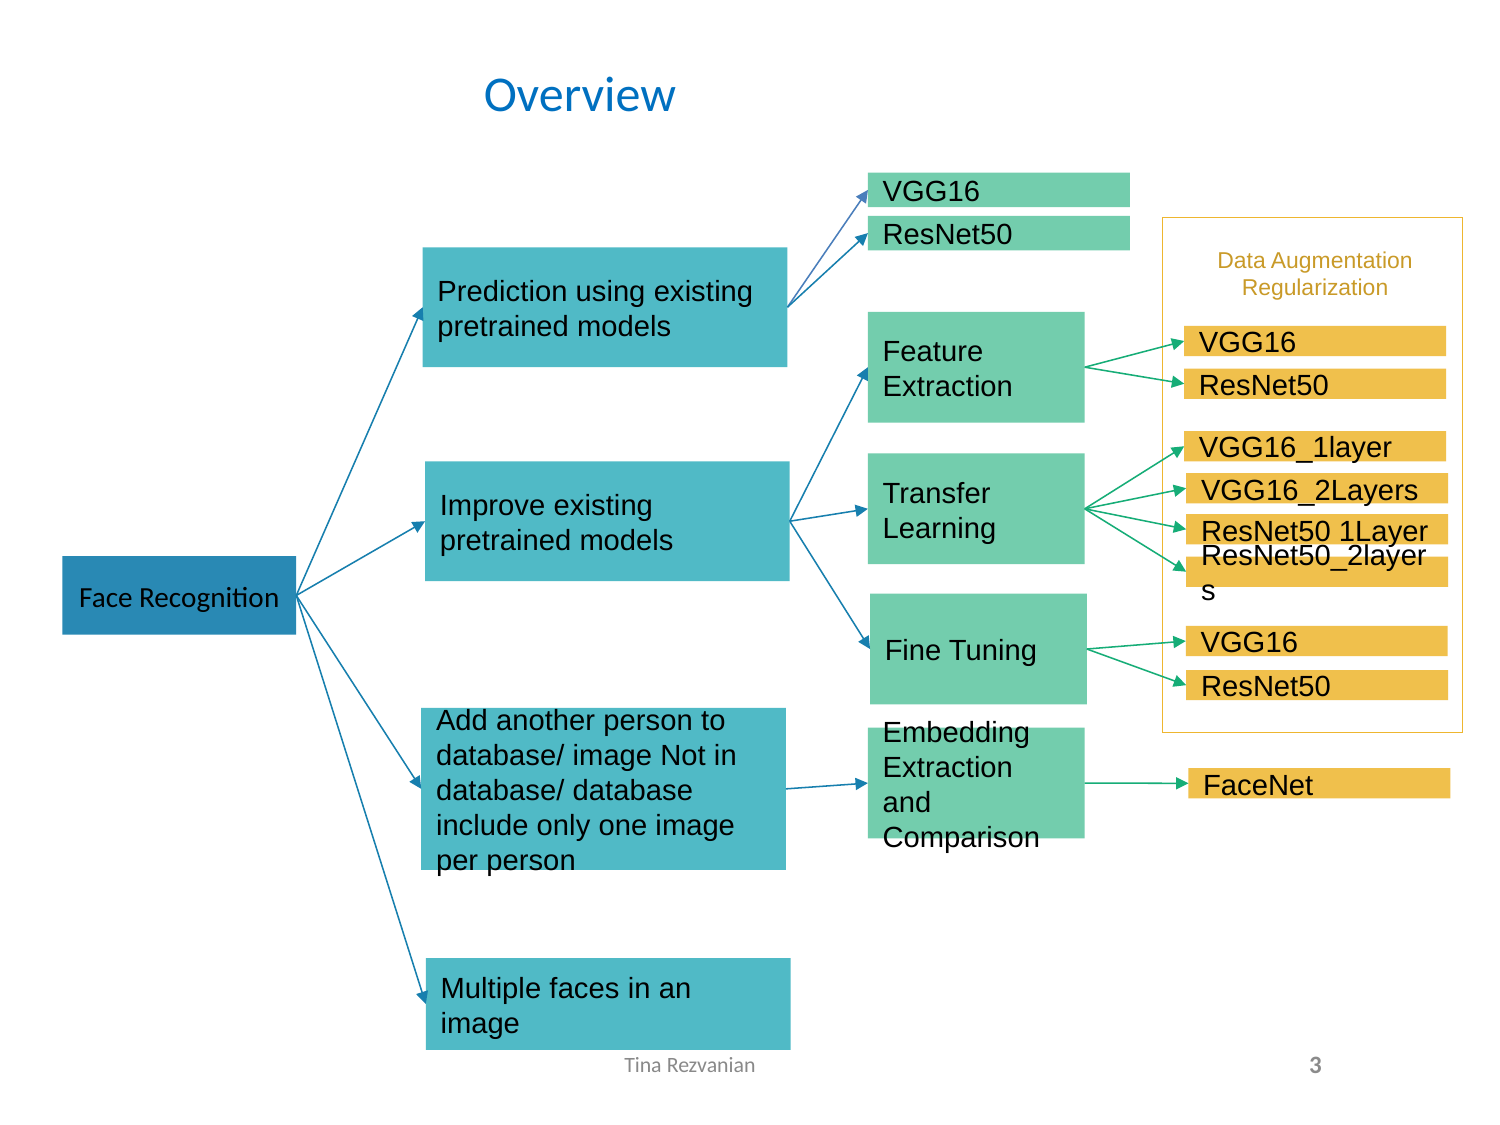

# Overview
VGG16
ResNet50

Data Augmentation
Regularization
Prediction using existing pretrained models
Feature Extraction
VGG16
ResNet50
VGG16_1layer
Transfer Learning
Improve existing pretrained models
VGG16_2Layers
ResNet50 1Layer
Face Recognition
ResNet50_2layers
Fine Tuning
VGG16
ResNet50
Add another person to database/ image Not in database/ database include only one image per person
Embedding Extraction and Comparison
FaceNet
Multiple faces in an image
Tina Rezvanian
3